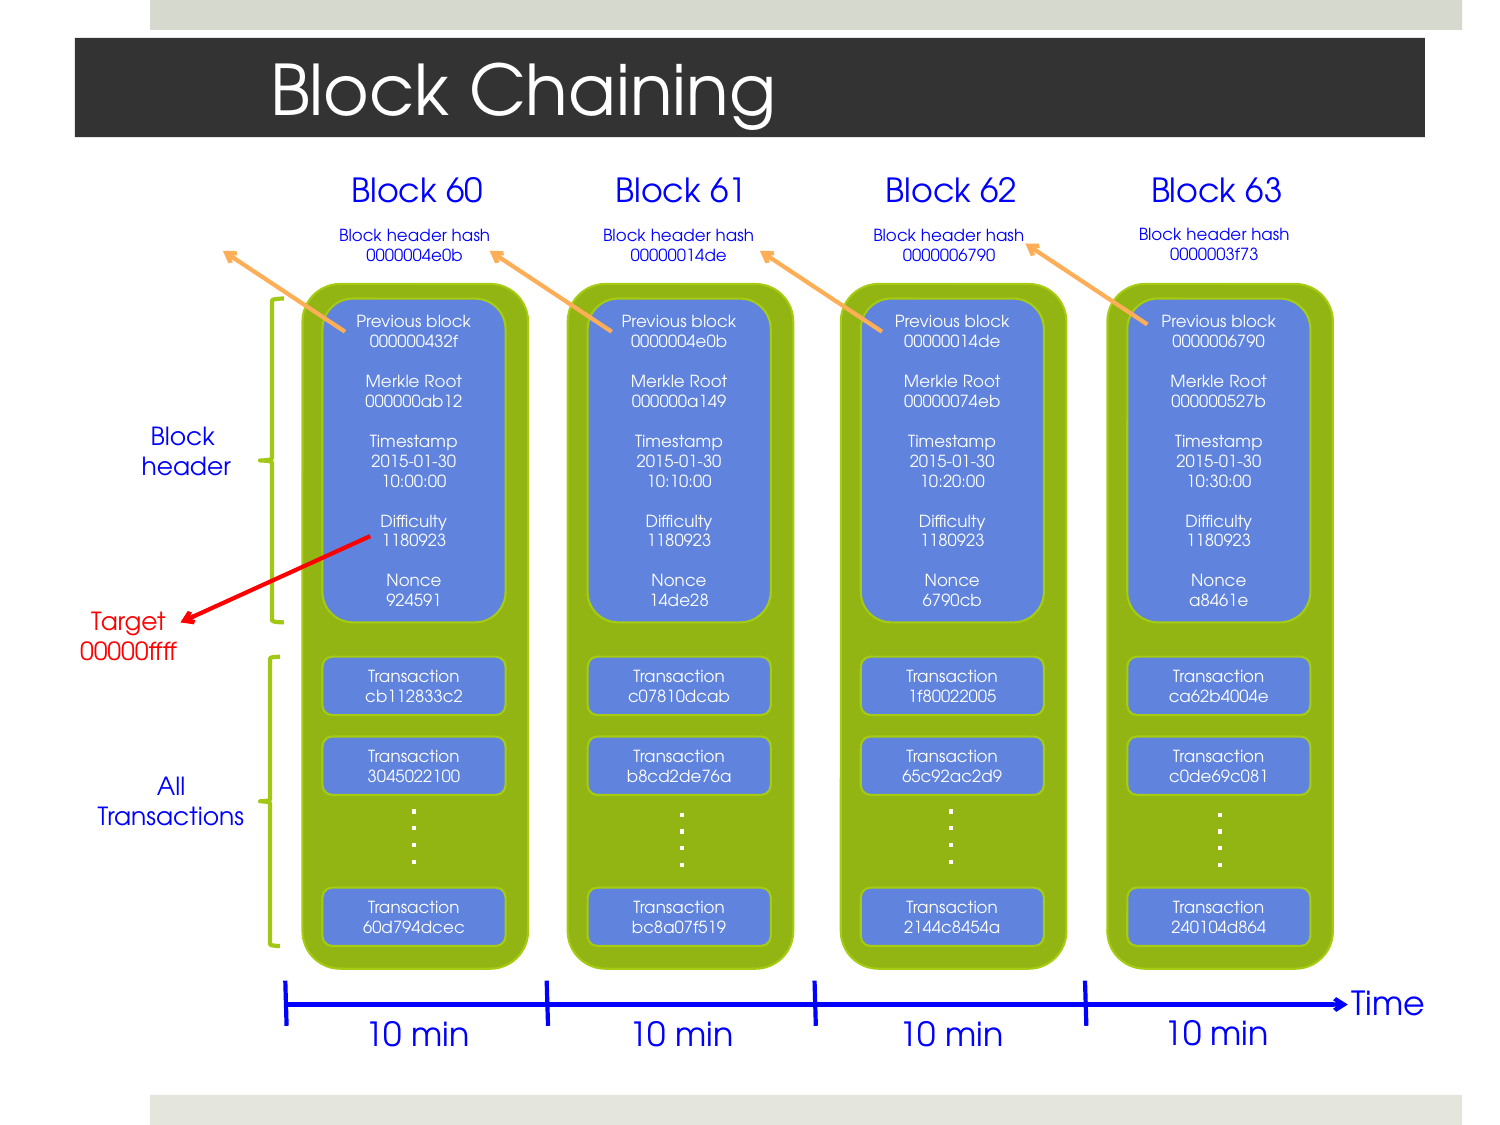

Block Chaining
Block 63
Block 60
Block 61
Block 62
Block header hash
0000003f73
Block header hash
0000004e0b
Block header hash
00000014de
Block header hash
0000006790

Previous block
000000432f

Merkle Root
000000ab12

Timestamp
2015-01-30 10:00:00

Difficulty
1180923

Nonce
924591
Previous block
0000004e0b

Merkle Root
000000a149

Timestamp
2015-01-30 10:10:00

Difficulty
1180923

Nonce
14de28
Previous block
00000014de

Merkle Root
00000074eb

Timestamp
2015-01-30 10:20:00

Difficulty
1180923

Nonce
6790cb
Previous block
0000006790

Merkle Root
000000527b

Timestamp
2015-01-30 10:30:00

Difficulty
1180923

Nonce
a8461e
Block
header
Target
00000ffff

Transaction
cb112833c2
Transaction
c07810dcab
Transaction
1f80022005
Transaction
ca62b4004e
Transaction
3045022100
Transaction
b8cd2de76a
Transaction
65c92ac2d9
Transaction
c0de69c081
All Transactions
Transaction
60d794dcec
Transaction
bc8a07f519
Transaction
2144c8454a
Transaction
240104d864
Time
10 min
10 min
10 min
10 min